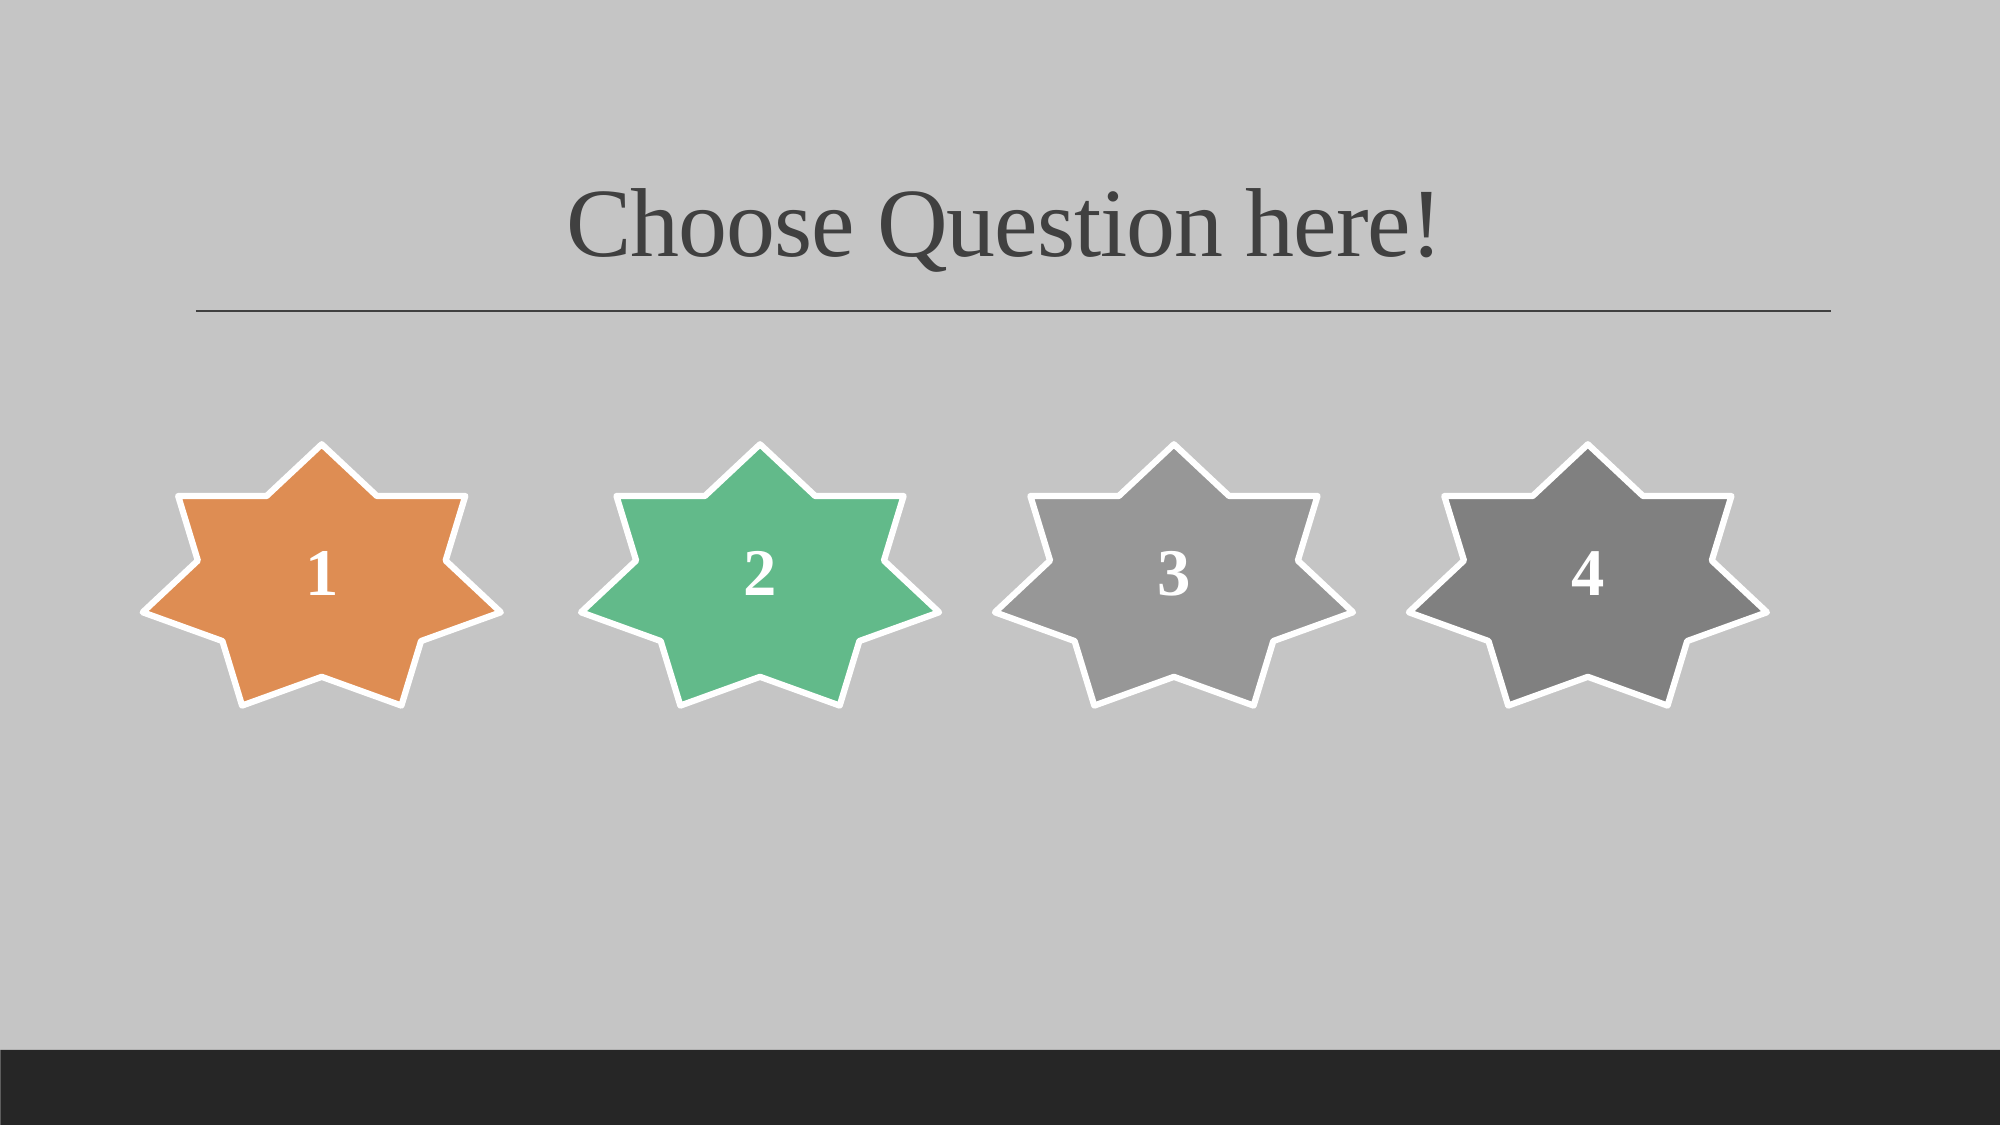

# Choose Question here!
1
2
3
4